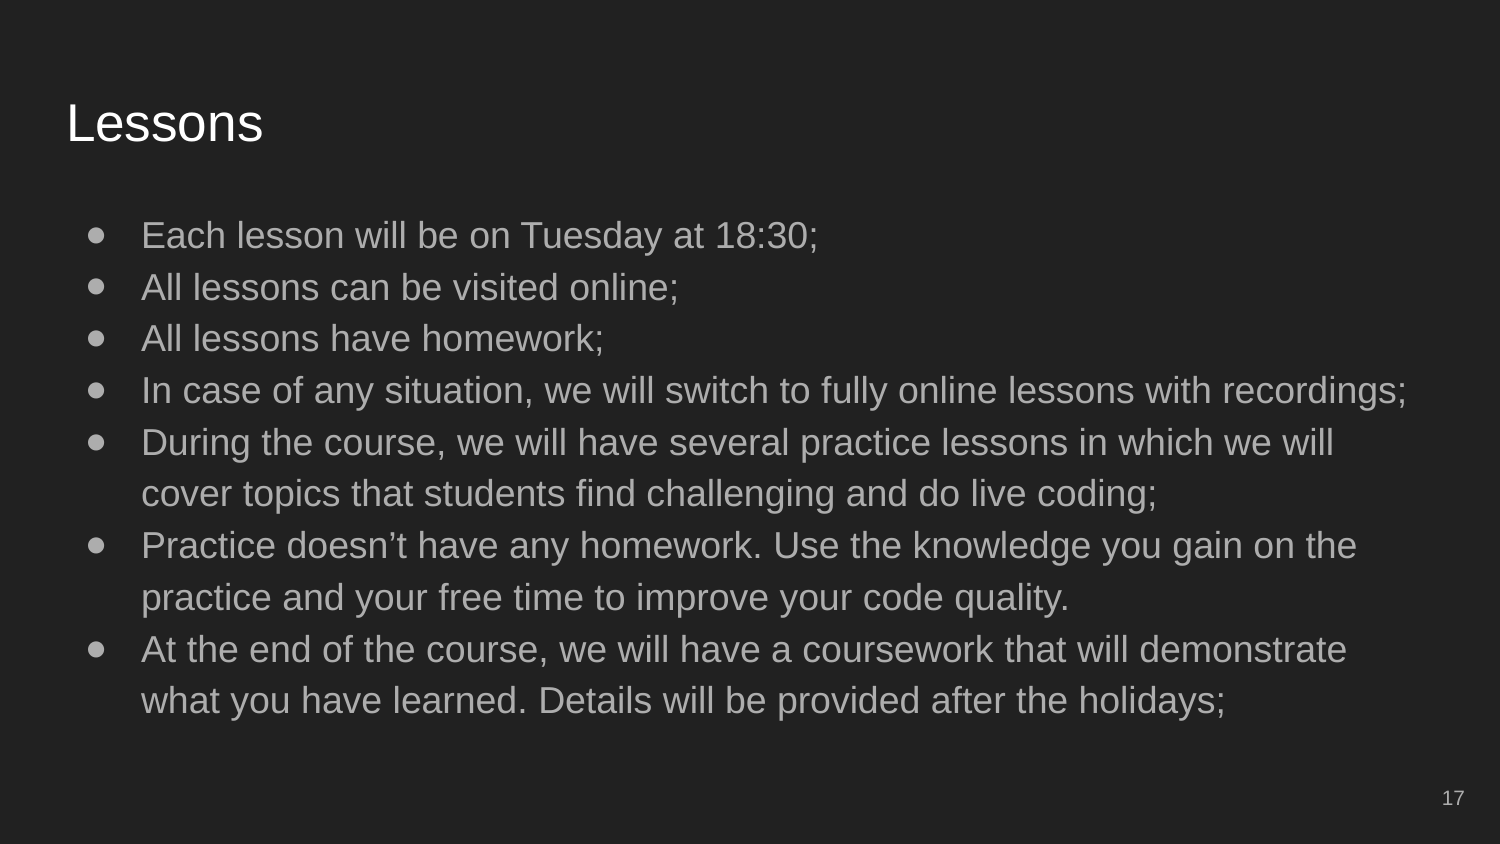

# Lessons
Each lesson will be on Tuesday at 18:30;
All lessons can be visited online;
All lessons have homework;
In case of any situation, we will switch to fully online lessons with recordings;
During the course, we will have several practice lessons in which we will cover topics that students find challenging and do live coding;
Practice doesn’t have any homework. Use the knowledge you gain on the practice and your free time to improve your code quality.
At the end of the course, we will have a coursework that will demonstrate what you have learned. Details will be provided after the holidays;
17